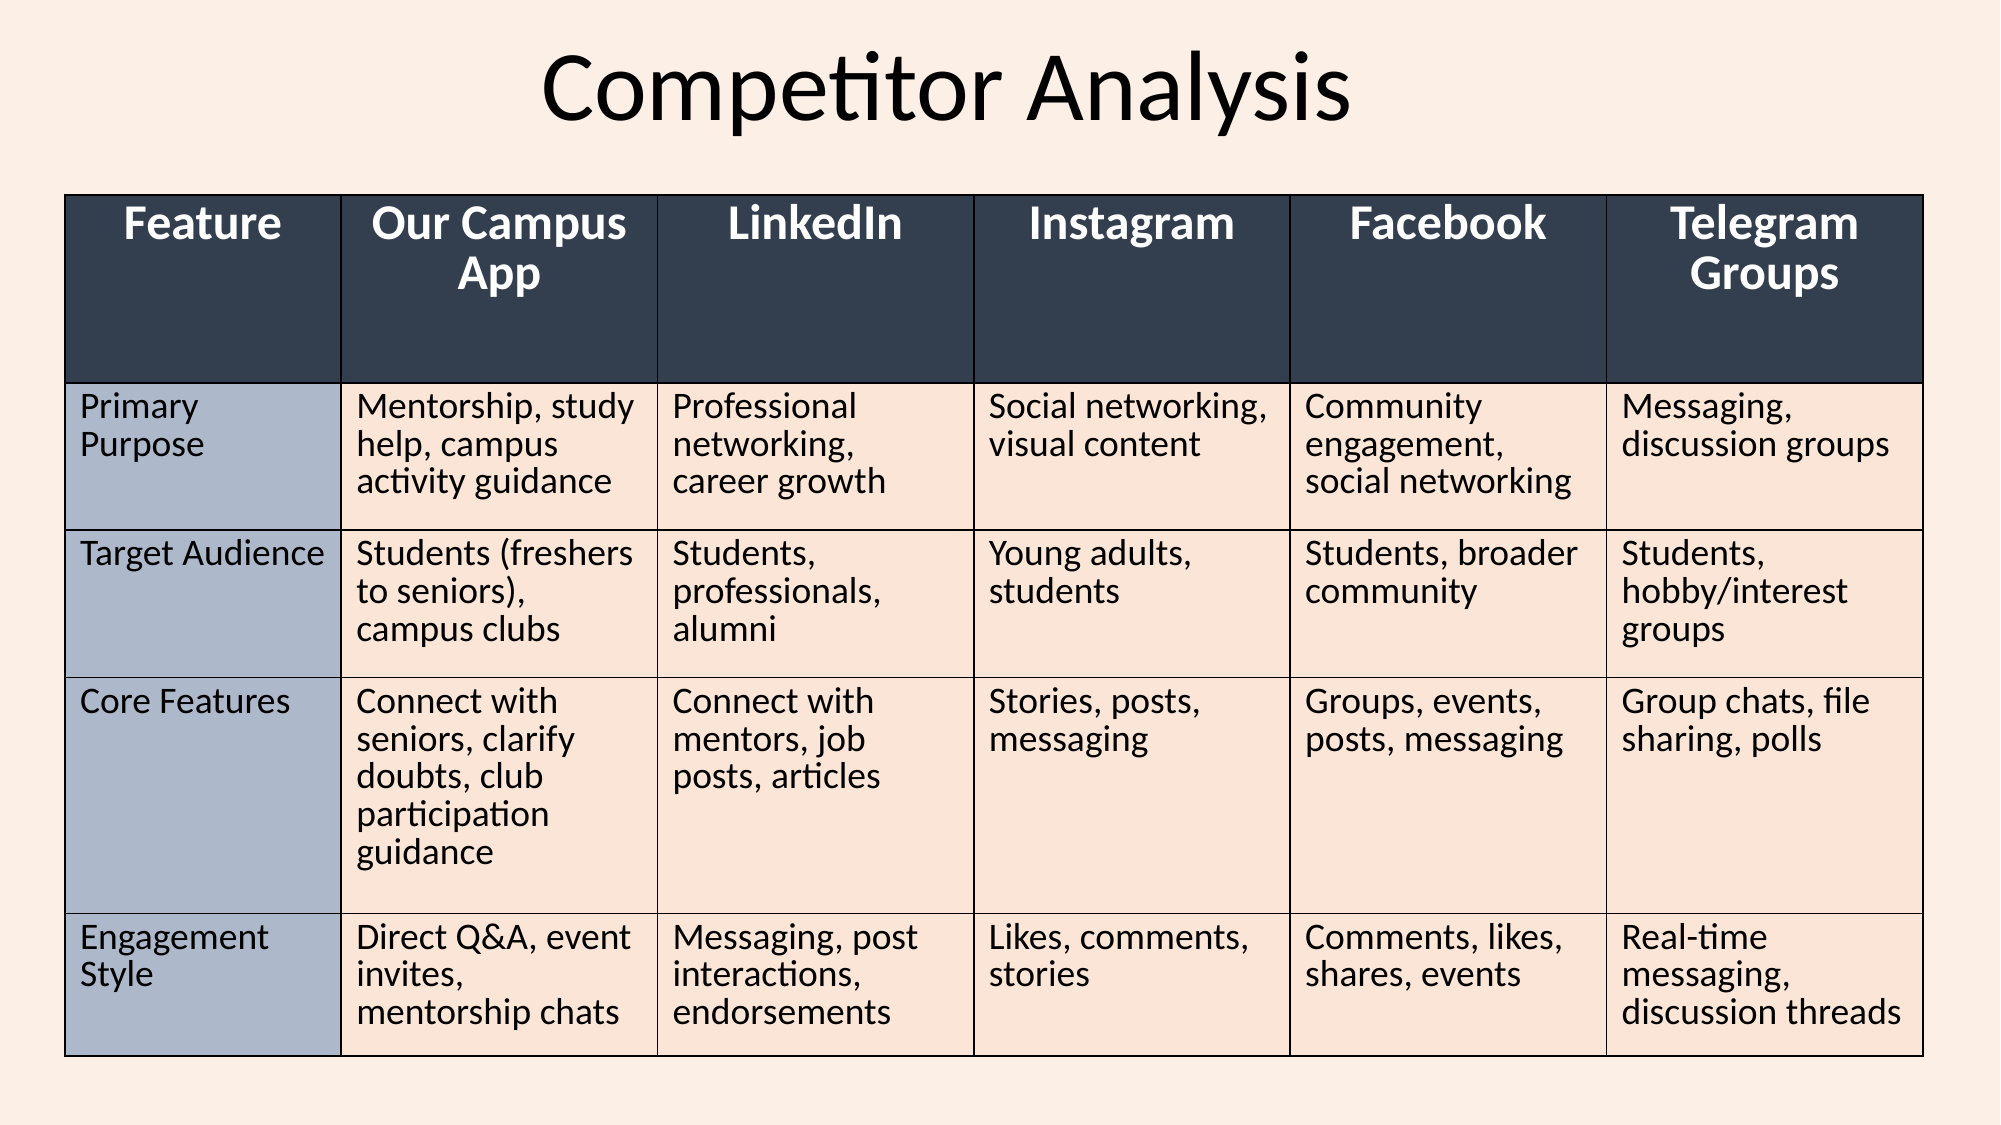

Competitor Analysis
| Feature | Our Campus App | LinkedIn | Instagram | Facebook | Telegram Groups |
| --- | --- | --- | --- | --- | --- |
| Primary Purpose | Mentorship, study help, campus activity guidance | Professional networking, career growth | Social networking, visual content | Community engagement, social networking | Messaging, discussion groups |
| Target Audience | Students (freshers to seniors), campus clubs | Students, professionals, alumni | Young adults, students | Students, broader community | Students, hobby/interest groups |
| Core Features | Connect with seniors, clarify doubts, club participation guidance | Connect with mentors, job posts, articles | Stories, posts, messaging | Groups, events, posts, messaging | Group chats, file sharing, polls |
| Engagement Style | Direct Q&A, event invites, mentorship chats | Messaging, post interactions, endorsements | Likes, comments, stories | Comments, likes, shares, events | Real-time messaging, discussion threads |